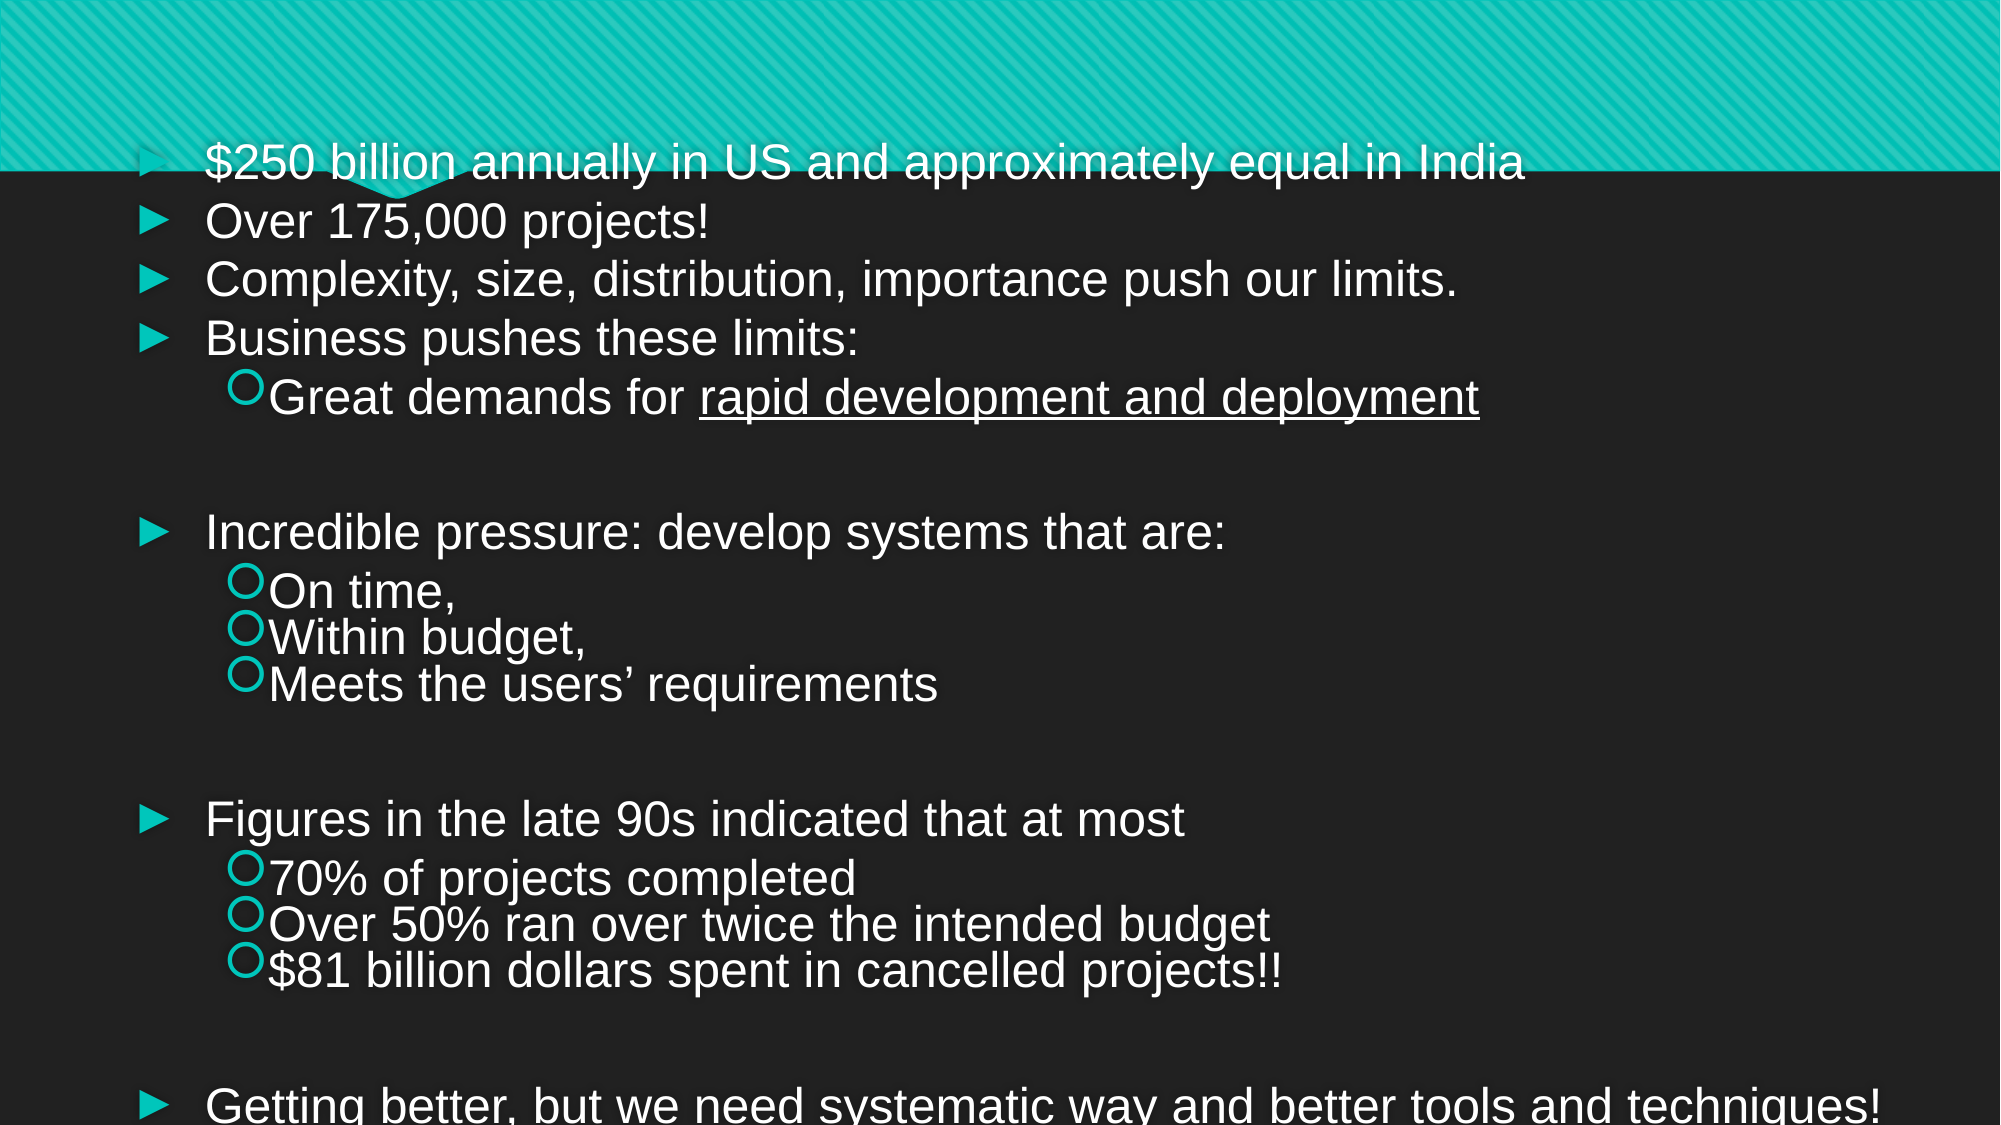

$250 billion annually in US and approximately equal in India
Over 175,000 projects!
Complexity, size, distribution, importance push our limits.
Business pushes these limits:
Great demands for rapid development and deployment

Incredible pressure: develop systems that are:
On time,
Within budget,
Meets the users’ requirements

Figures in the late 90s indicated that at most
70% of projects completed
Over 50% ran over twice the intended budget
$81 billion dollars spent in cancelled projects!!

Getting better, but we need systematic way and better tools and techniques!